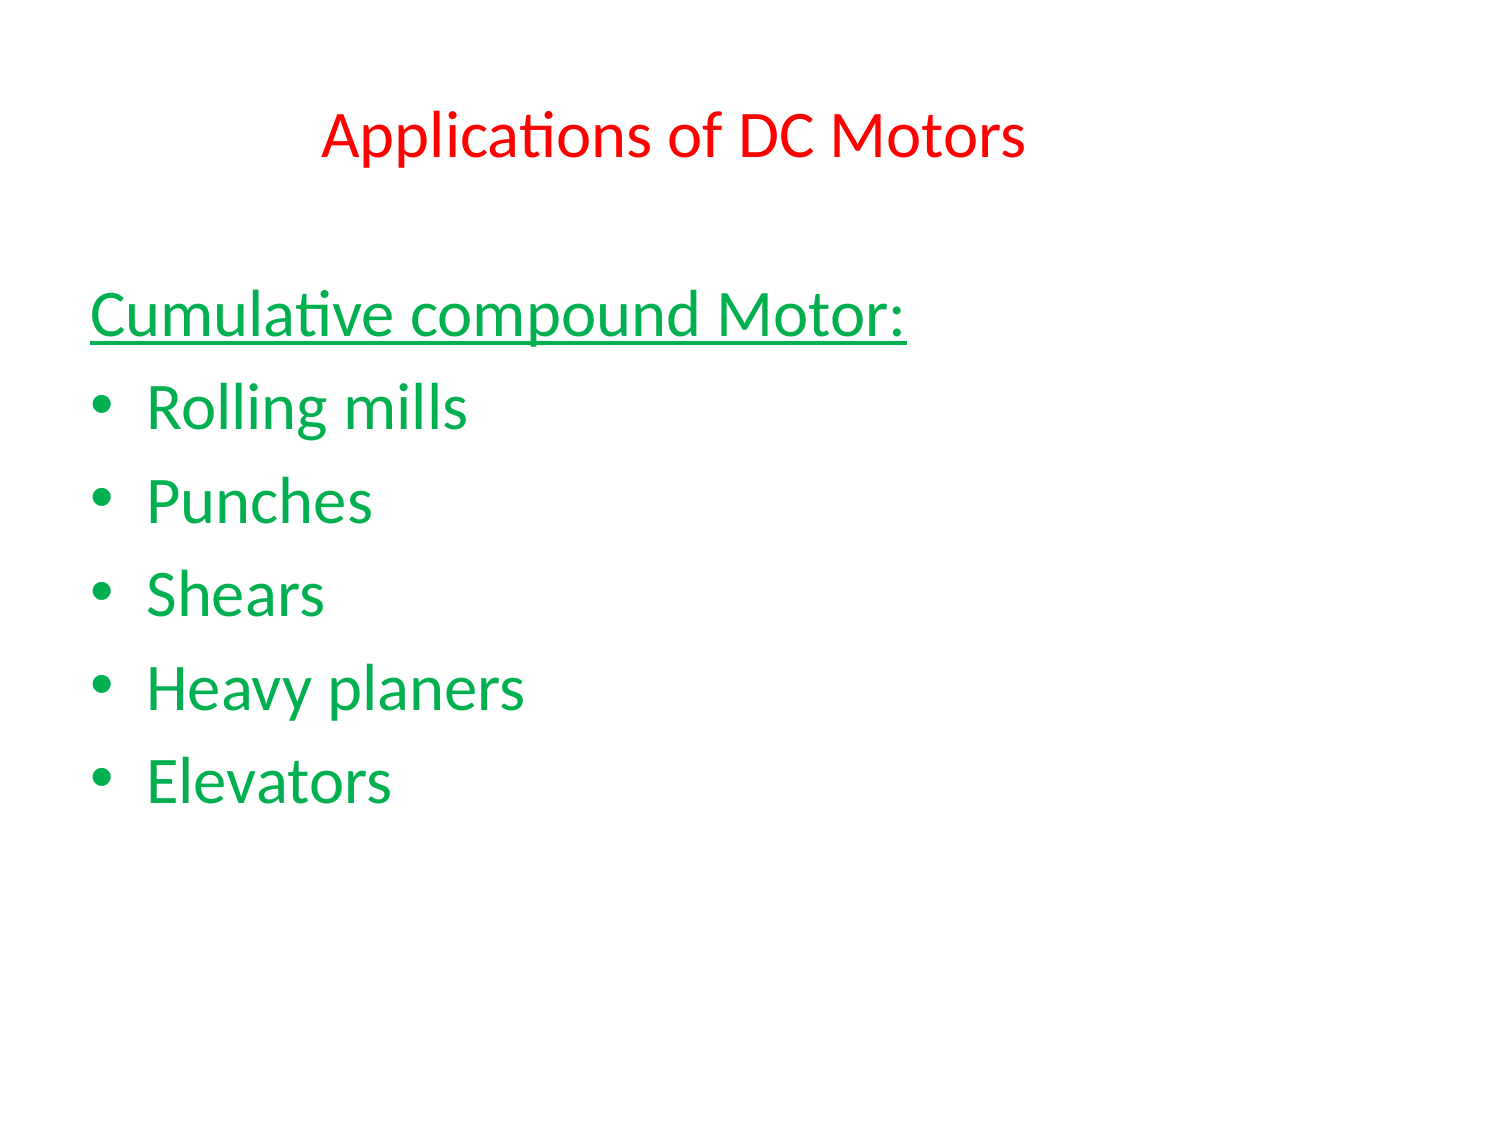

# Applications of DC Motors
Cumulative compound Motor:
Rolling mills
Punches
Shears
Heavy planers
Elevators